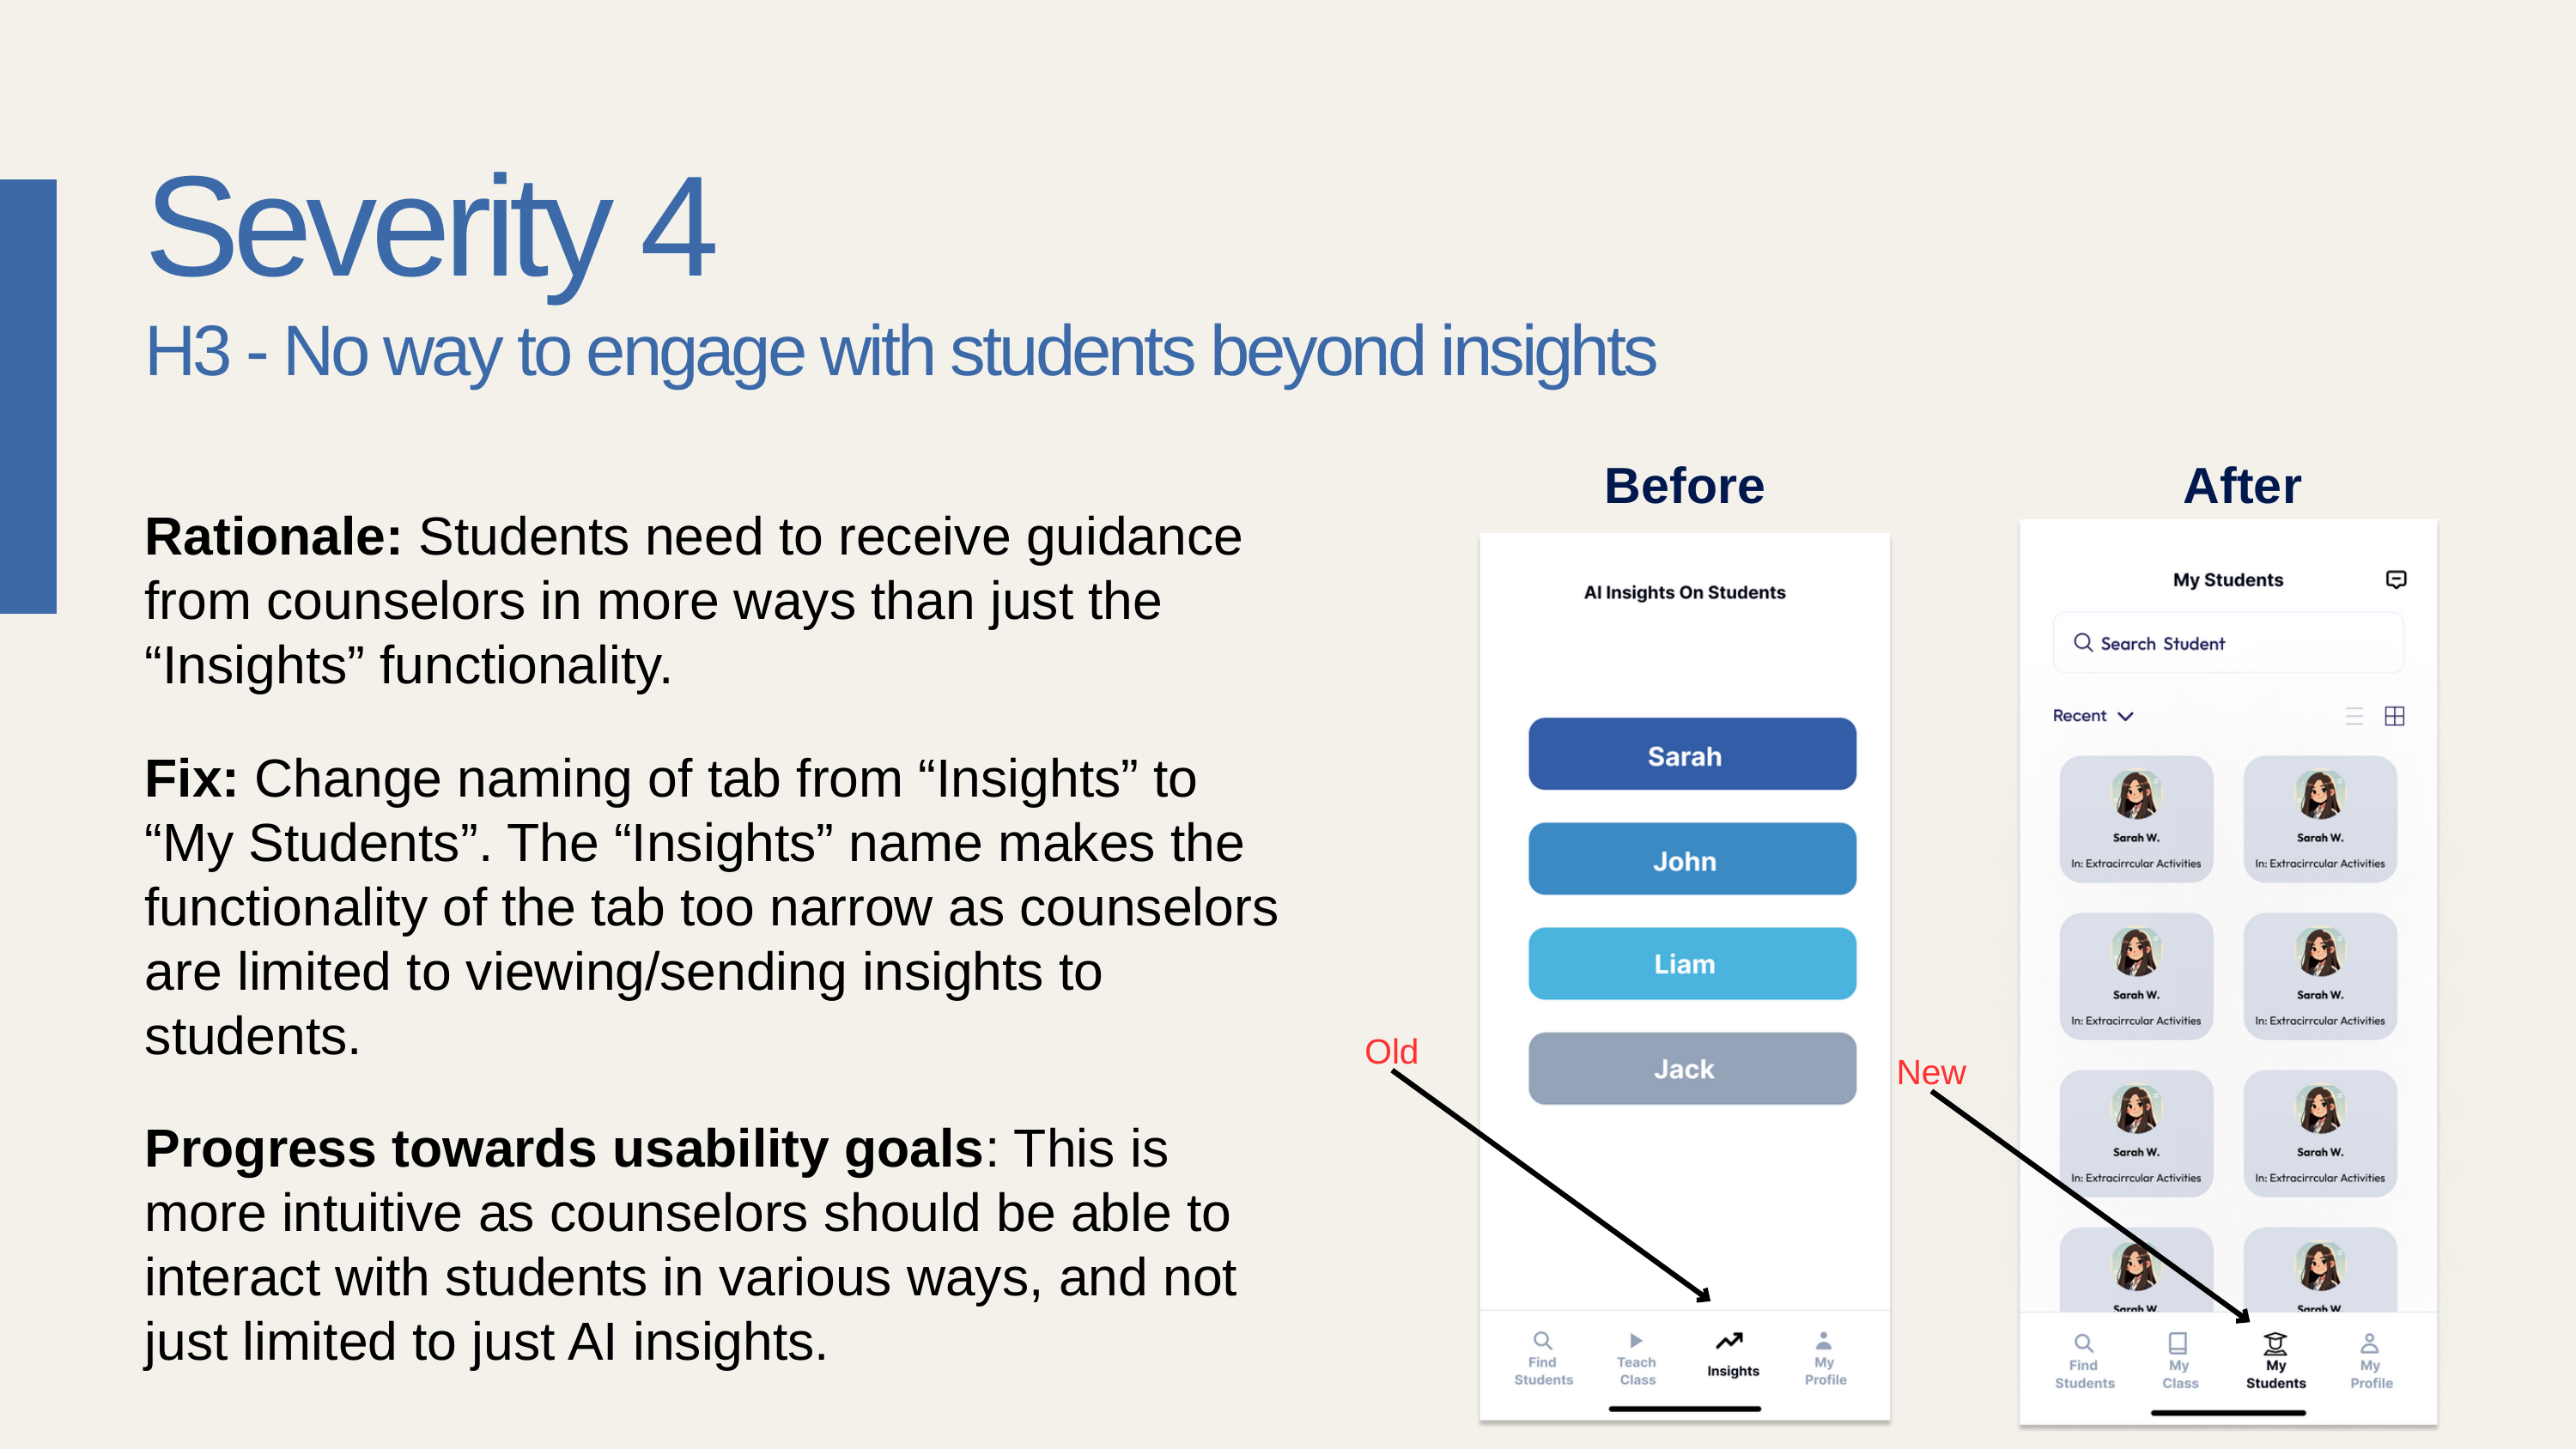

Severity 4
H3 - No way to engage with students beyond insights

Before
After
Rationale: Students need to receive guidance from counselors in more ways than just the “Insights” functionality.

Fix: Change naming of tab from “Insights” to “My Students”. The “Insights” name makes the functionality of the tab too narrow as counselors are limited to viewing/sending insights to students.
Old
New

Progress towards usability goals: This is more intuitive as counselors should be able to interact with students in various ways, and not just limited to just AI insights.